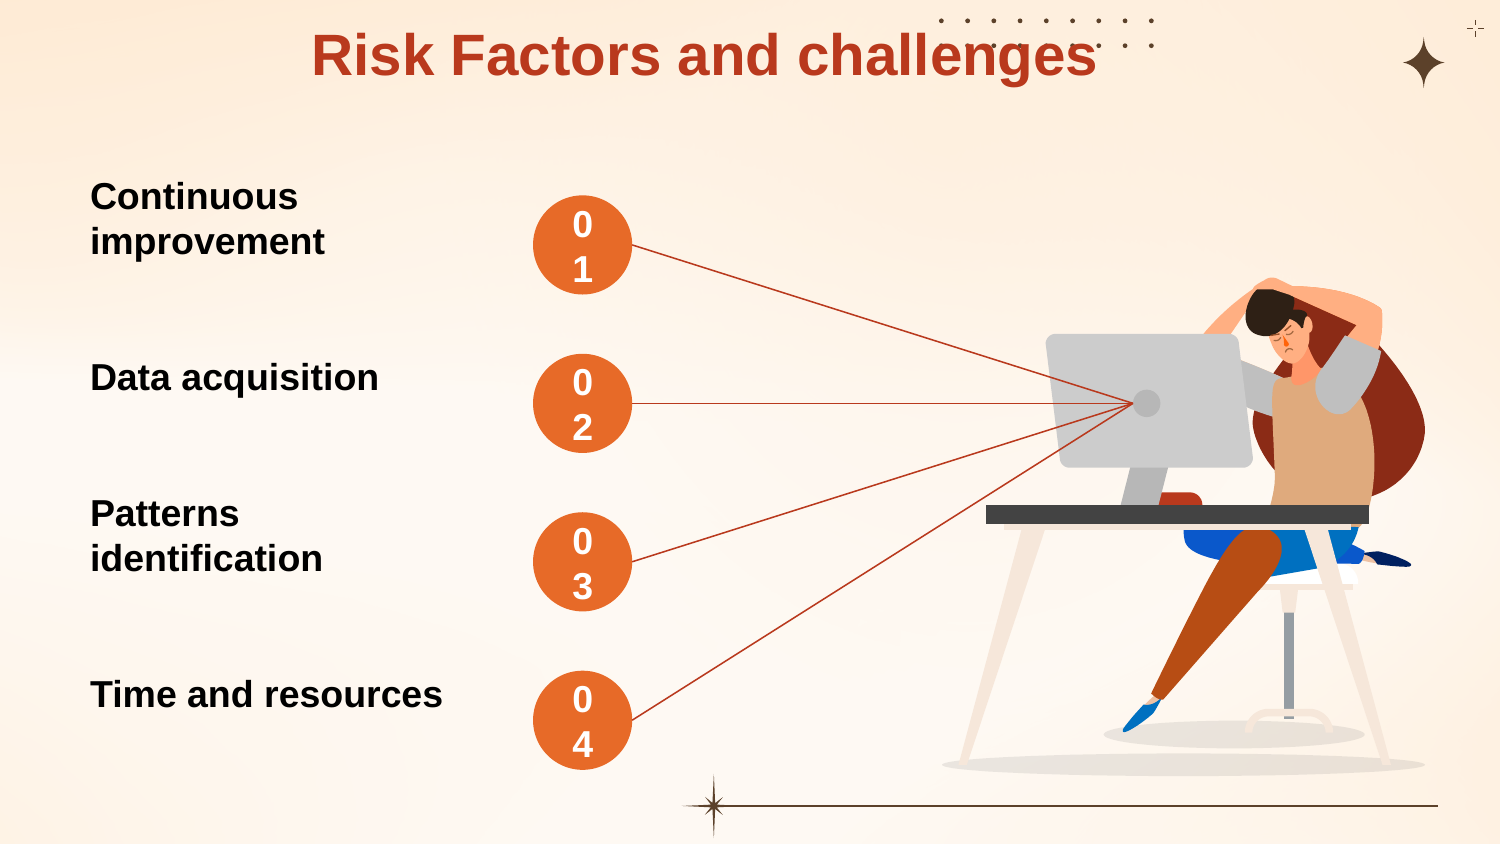

# Risk Factors and challenges
Continuous improvement
01

Data acquisition
02

Patterns identification
03
Time and resources
04